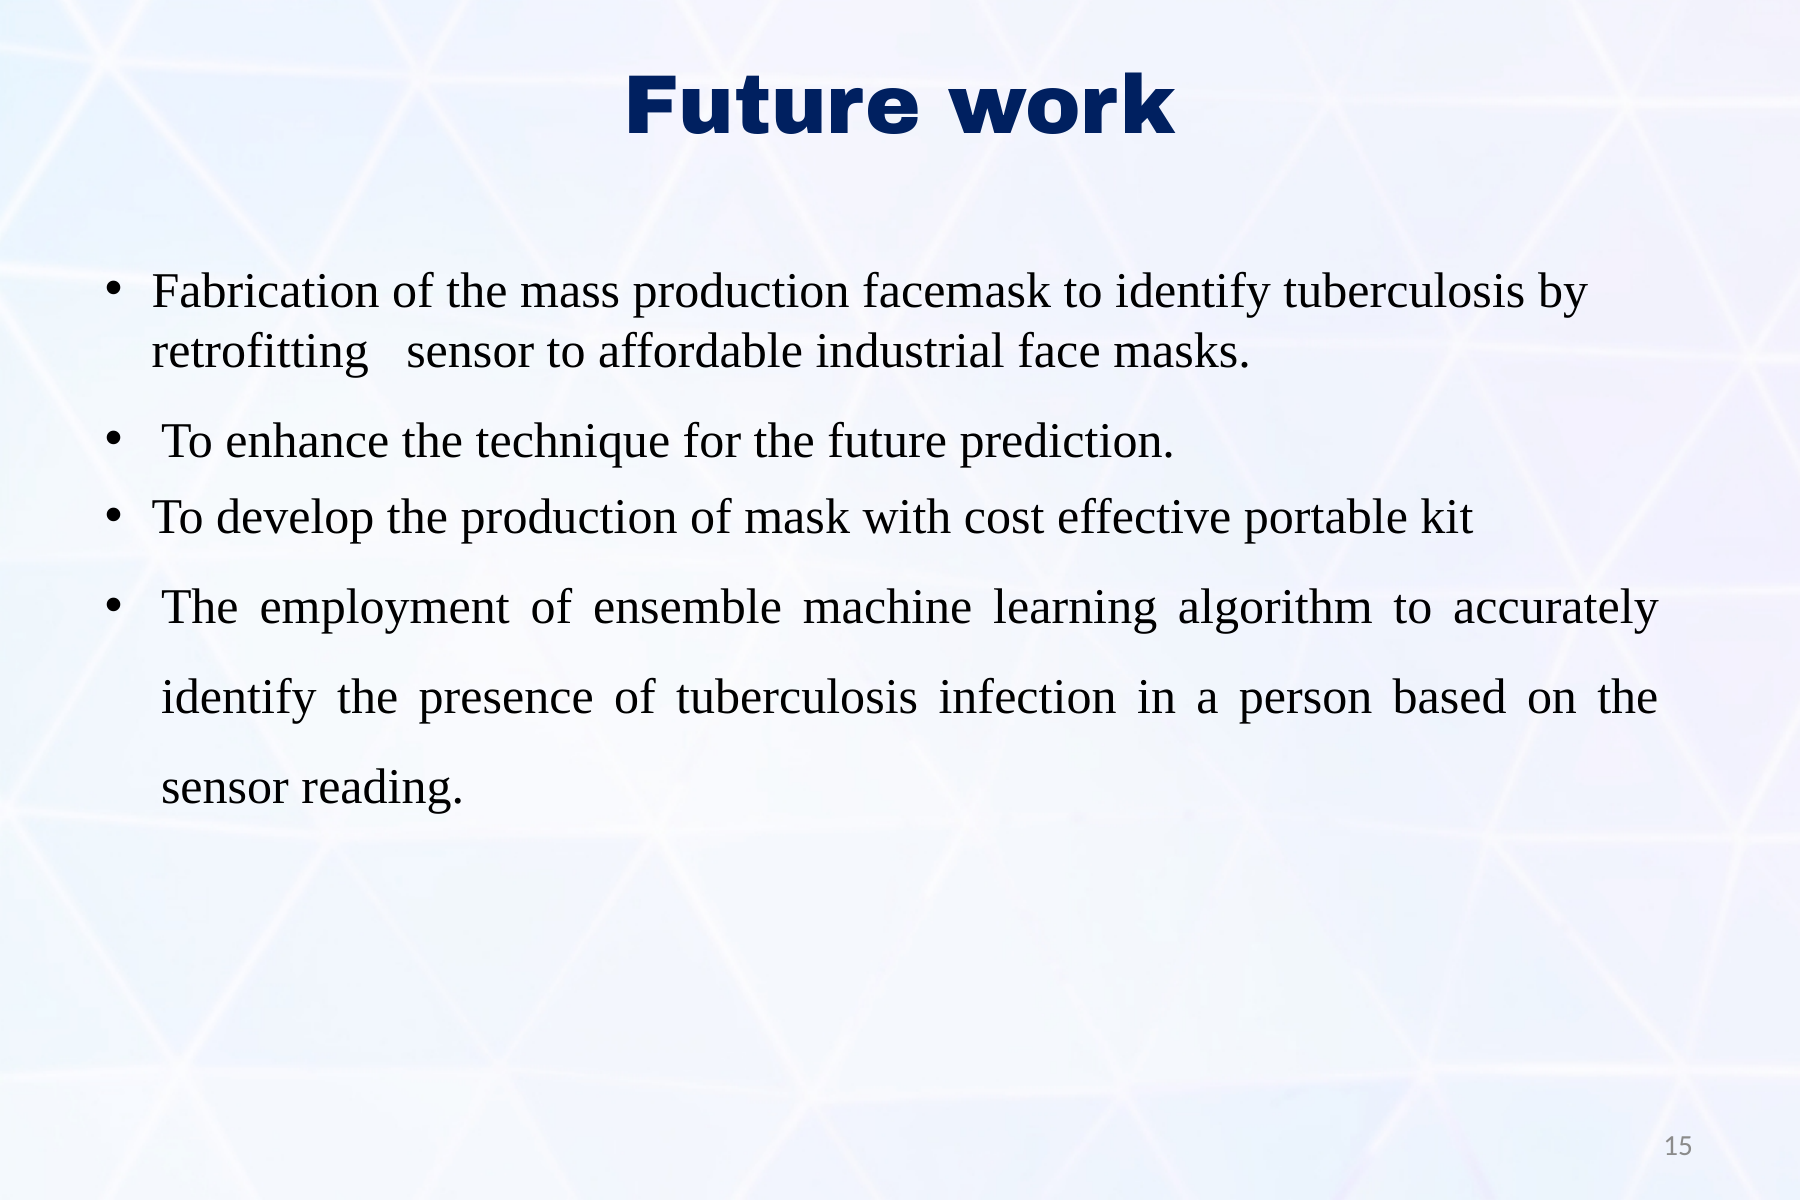

# Future work
Fabrication of the mass production facemask to identify tuberculosis by retrofitting   sensor to affordable industrial face masks.
To enhance the technique for the future prediction.
To develop the production of mask with cost effective portable kit
The employment of ensemble machine learning algorithm to accurately identify the presence of tuberculosis infection in a person based on the sensor reading.

15